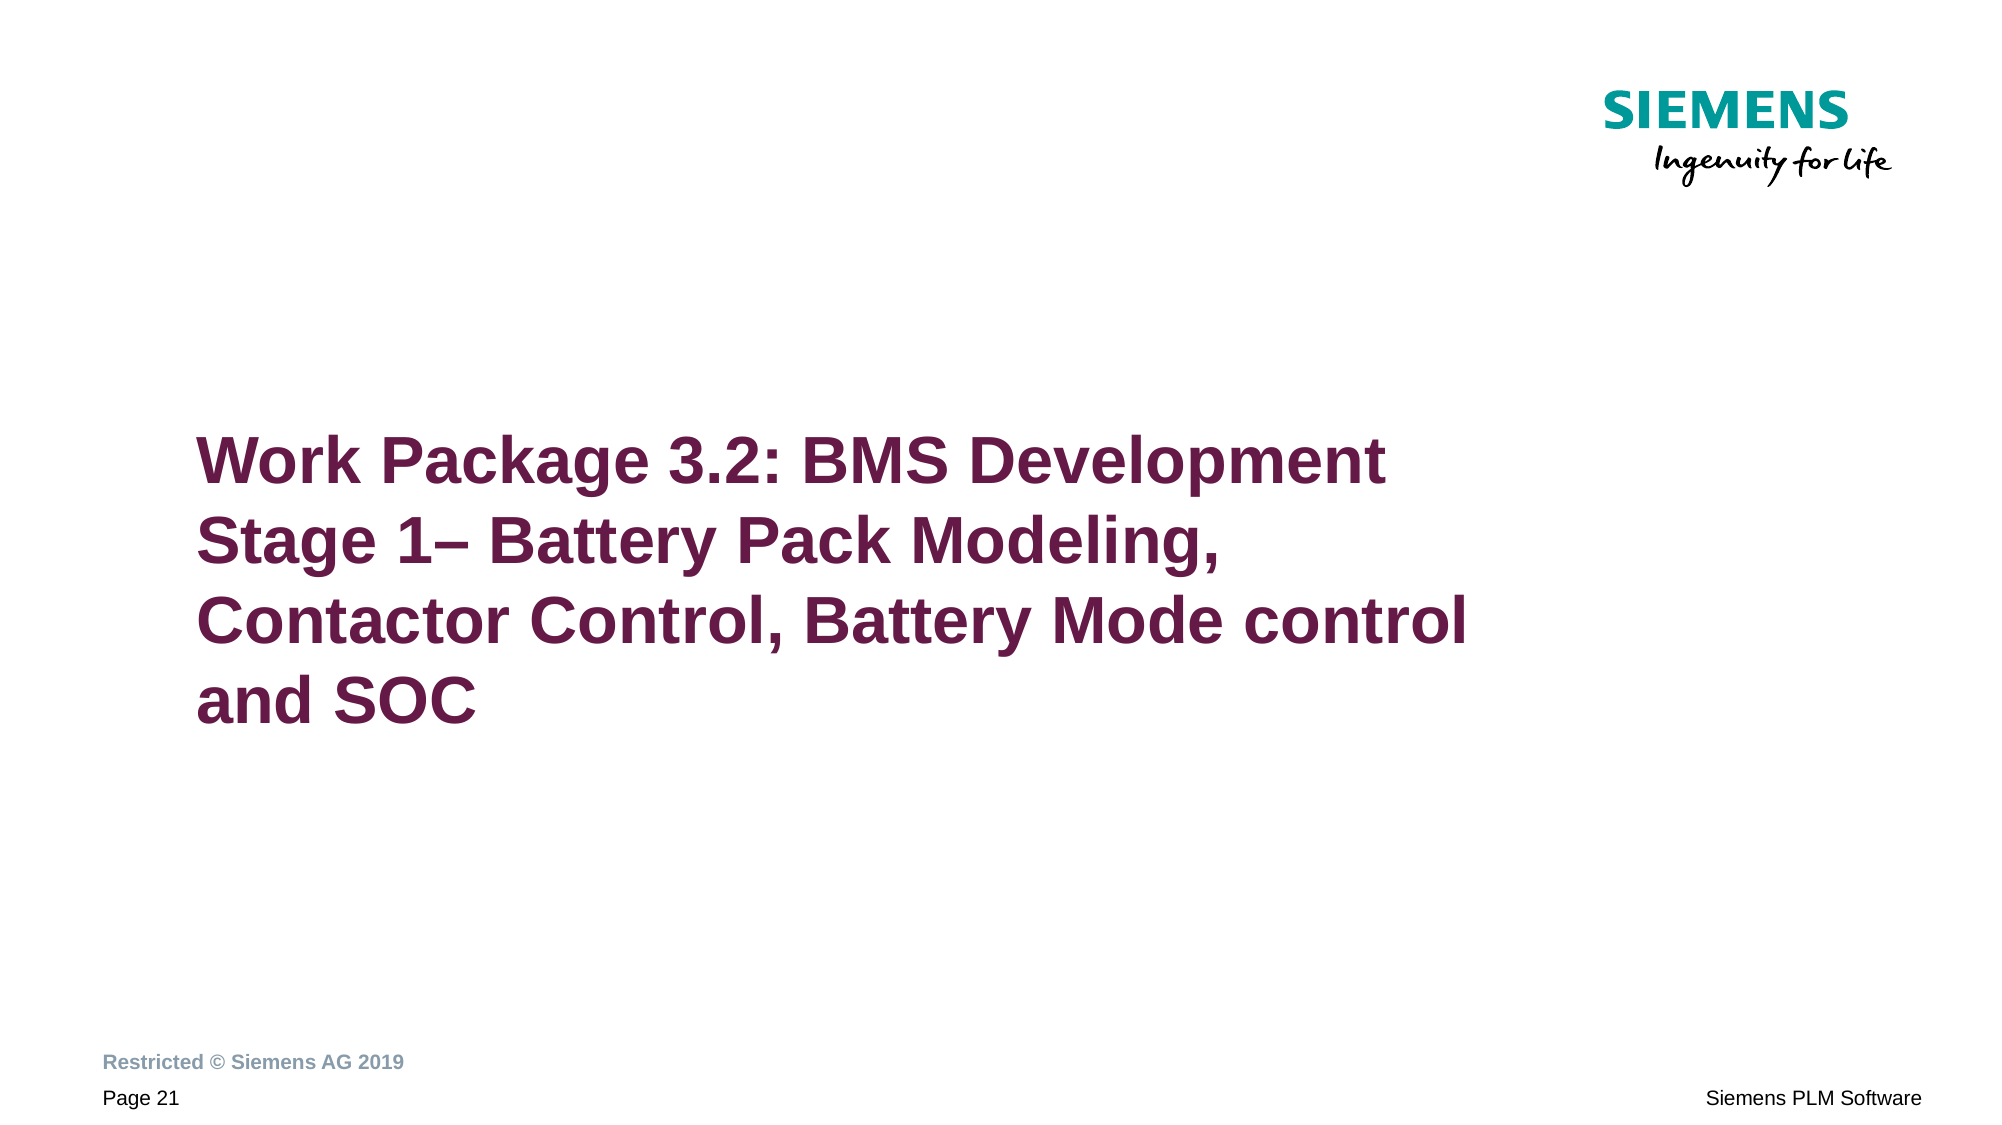

# Work Package 3.2: BMS Development Stage 1– Battery Pack Modeling, Contactor Control, Battery Mode control and SOC